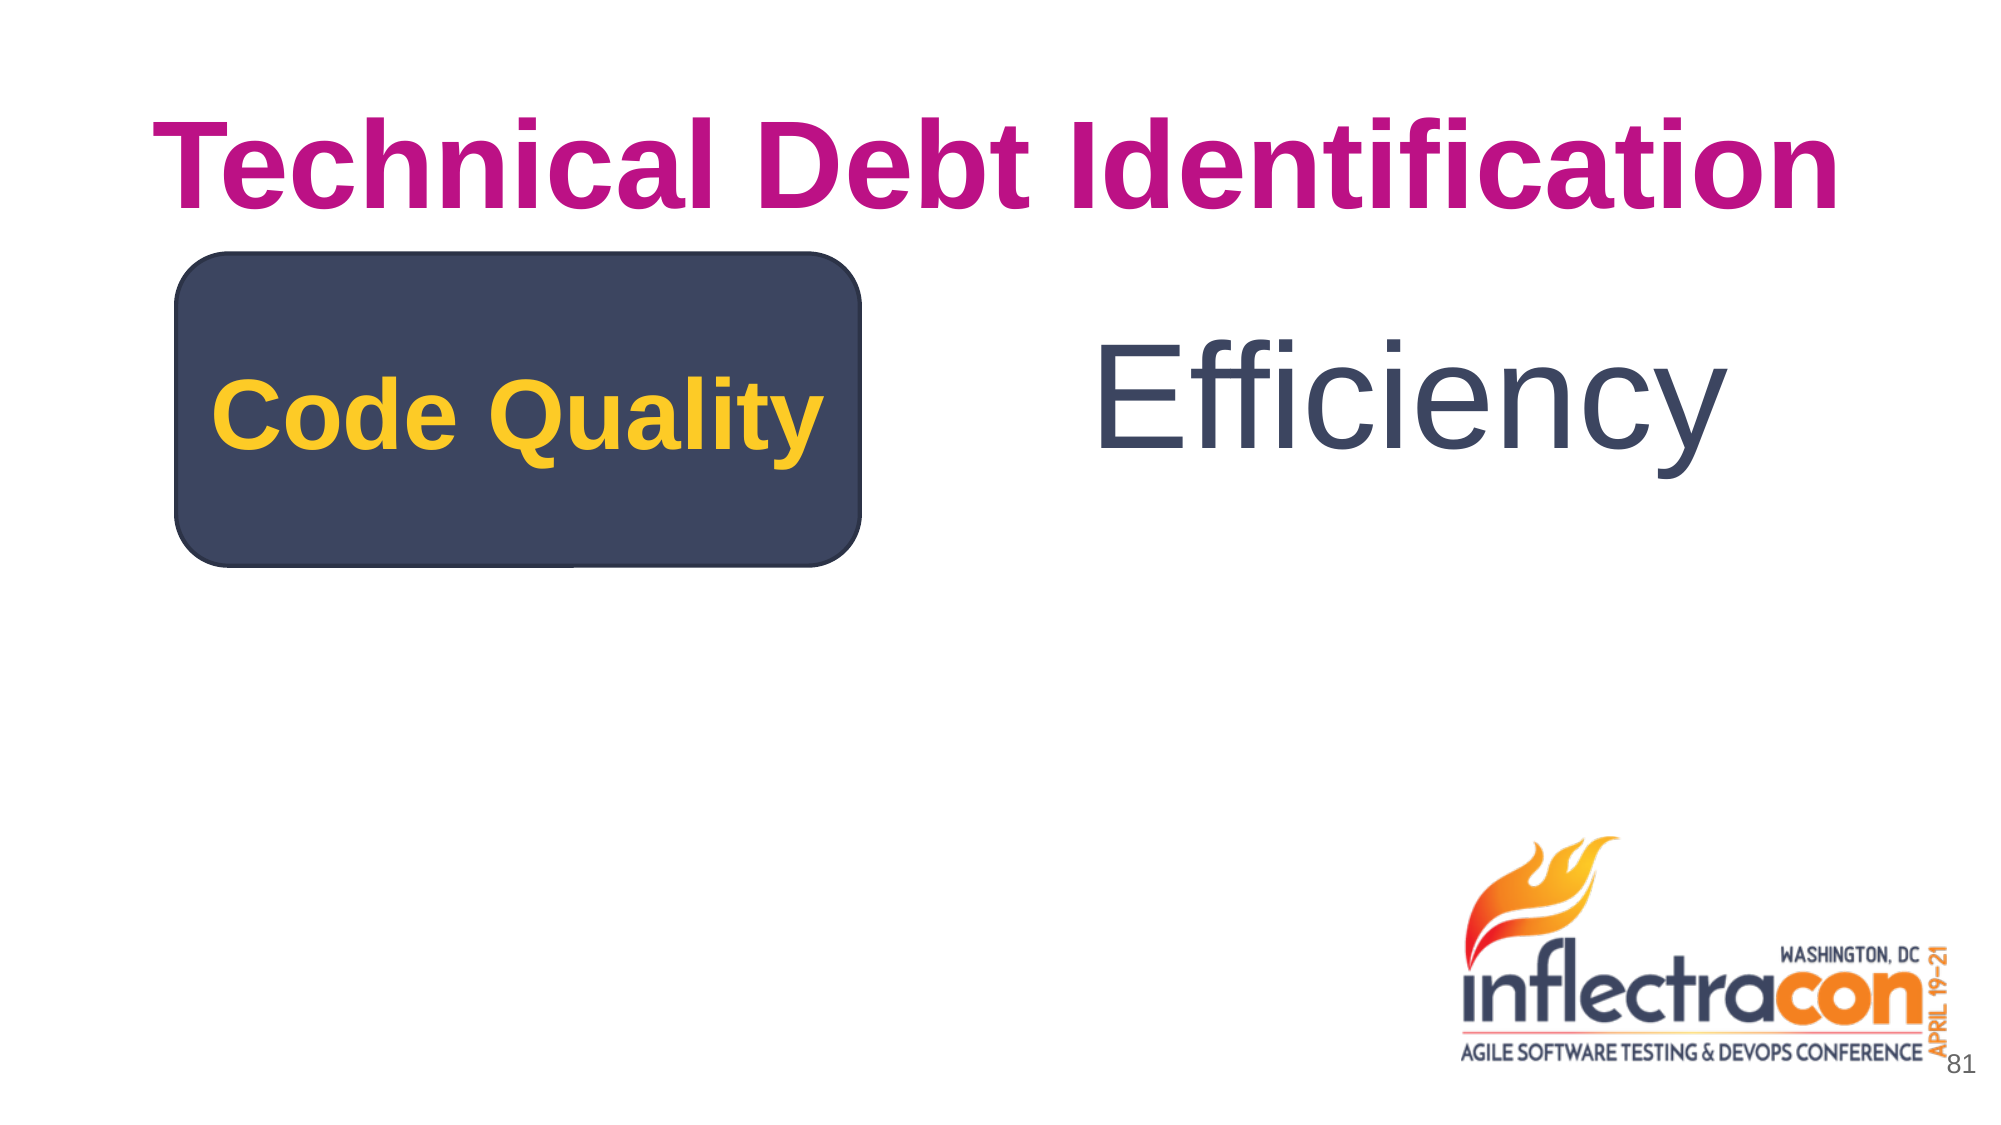

# Technical Debt Identification
Code Quality
Efficiency
81